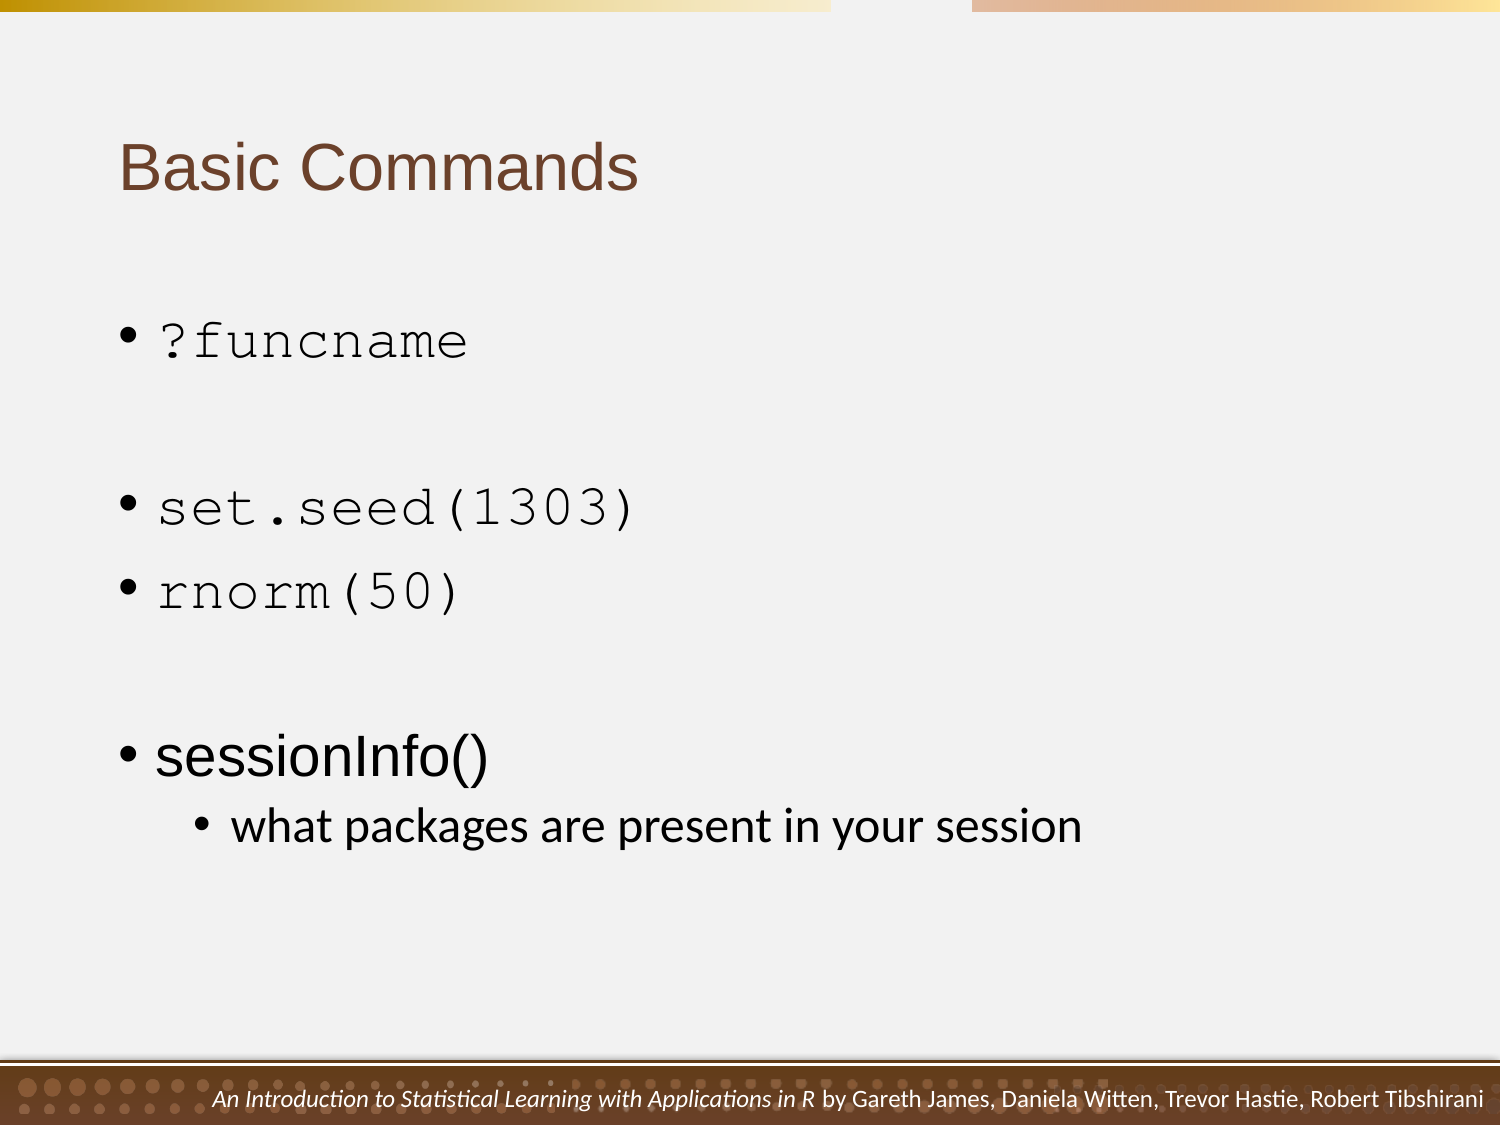

# Basic Commands
?funcname

set.seed(1303)
rnorm(50)

sessionInfo()
what packages are present in your session
An Introduction to Statistical Learning with Applications in R by Gareth James, Daniela Witten, Trevor Hastie, Robert Tibshirani